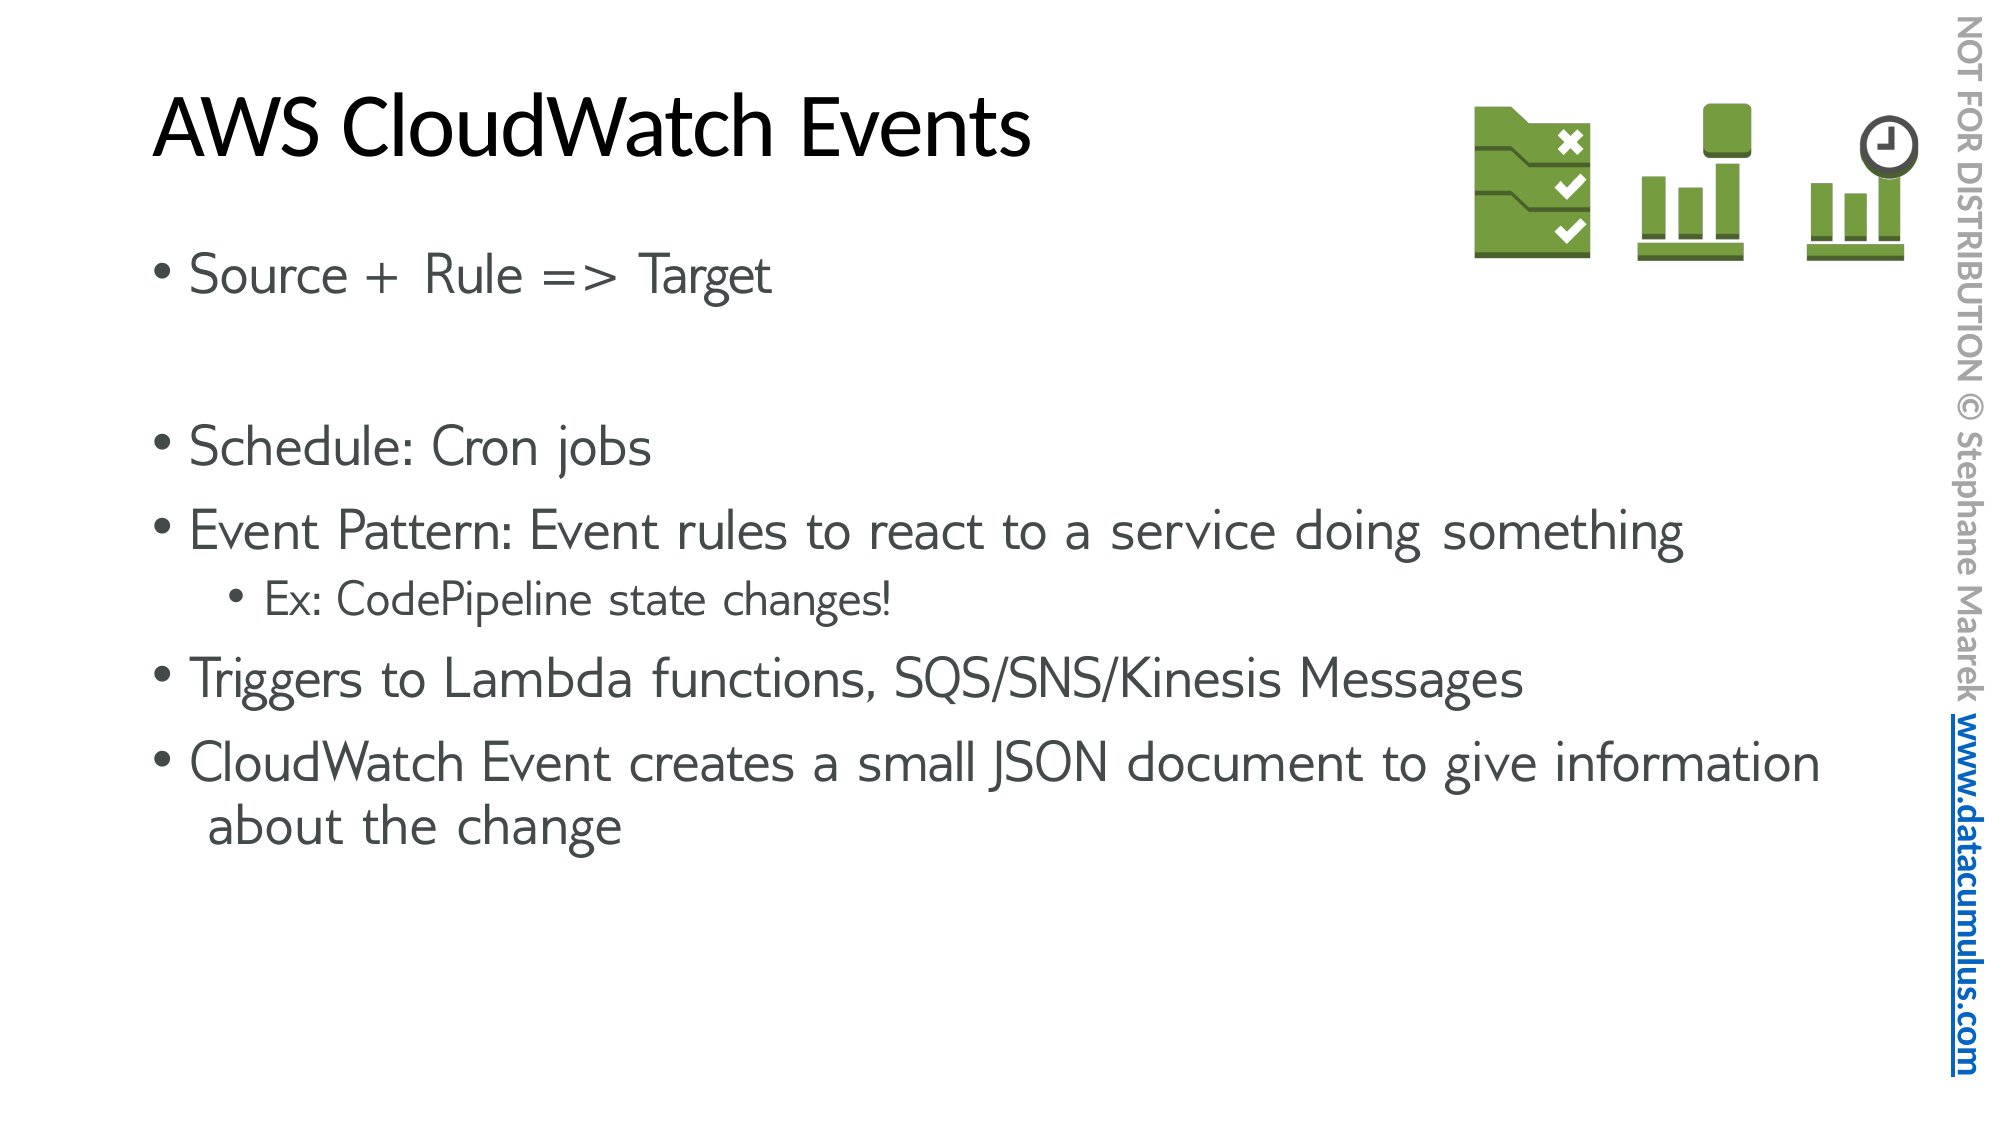

NOT FOR DISTRIBUTION © Stephane Maarek www.datacumulus.com
# AWS CloudWatch Events

Source + Rule => Target

Schedule: Cron jobs
Event Pattern: Event rules to react to a service doing something
Ex: CodePipeline state changes!
Triggers to Lambda functions, SQS/SNS/Kinesis Messages
CloudWatch Event creates a small JSON document to give information  about the change
© Stephane Maarek